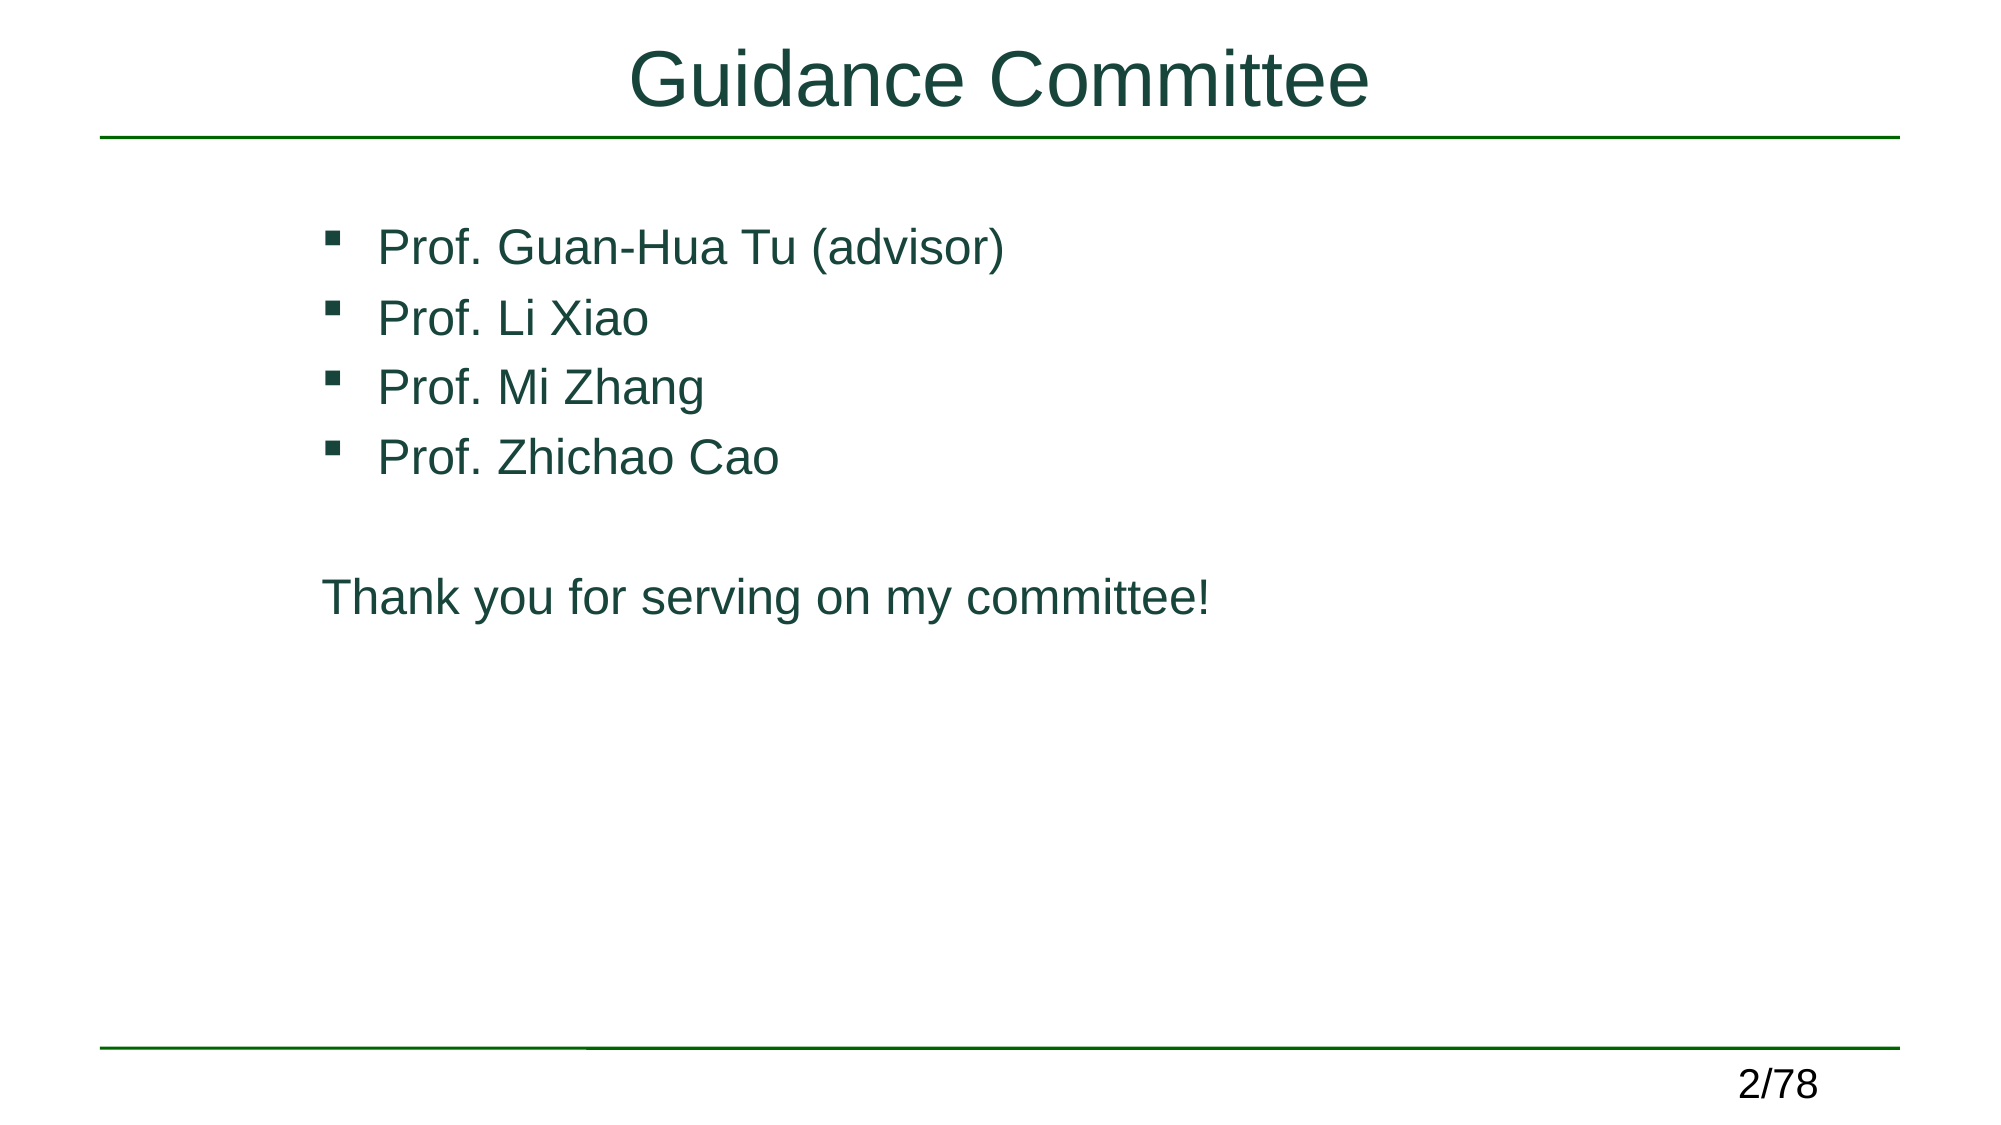

# Guidance Committee

Prof. Guan-Hua Tu (advisor)
Prof. Li Xiao
Prof. Mi Zhang
Prof. Zhichao Cao

Thank you for serving on my committee!